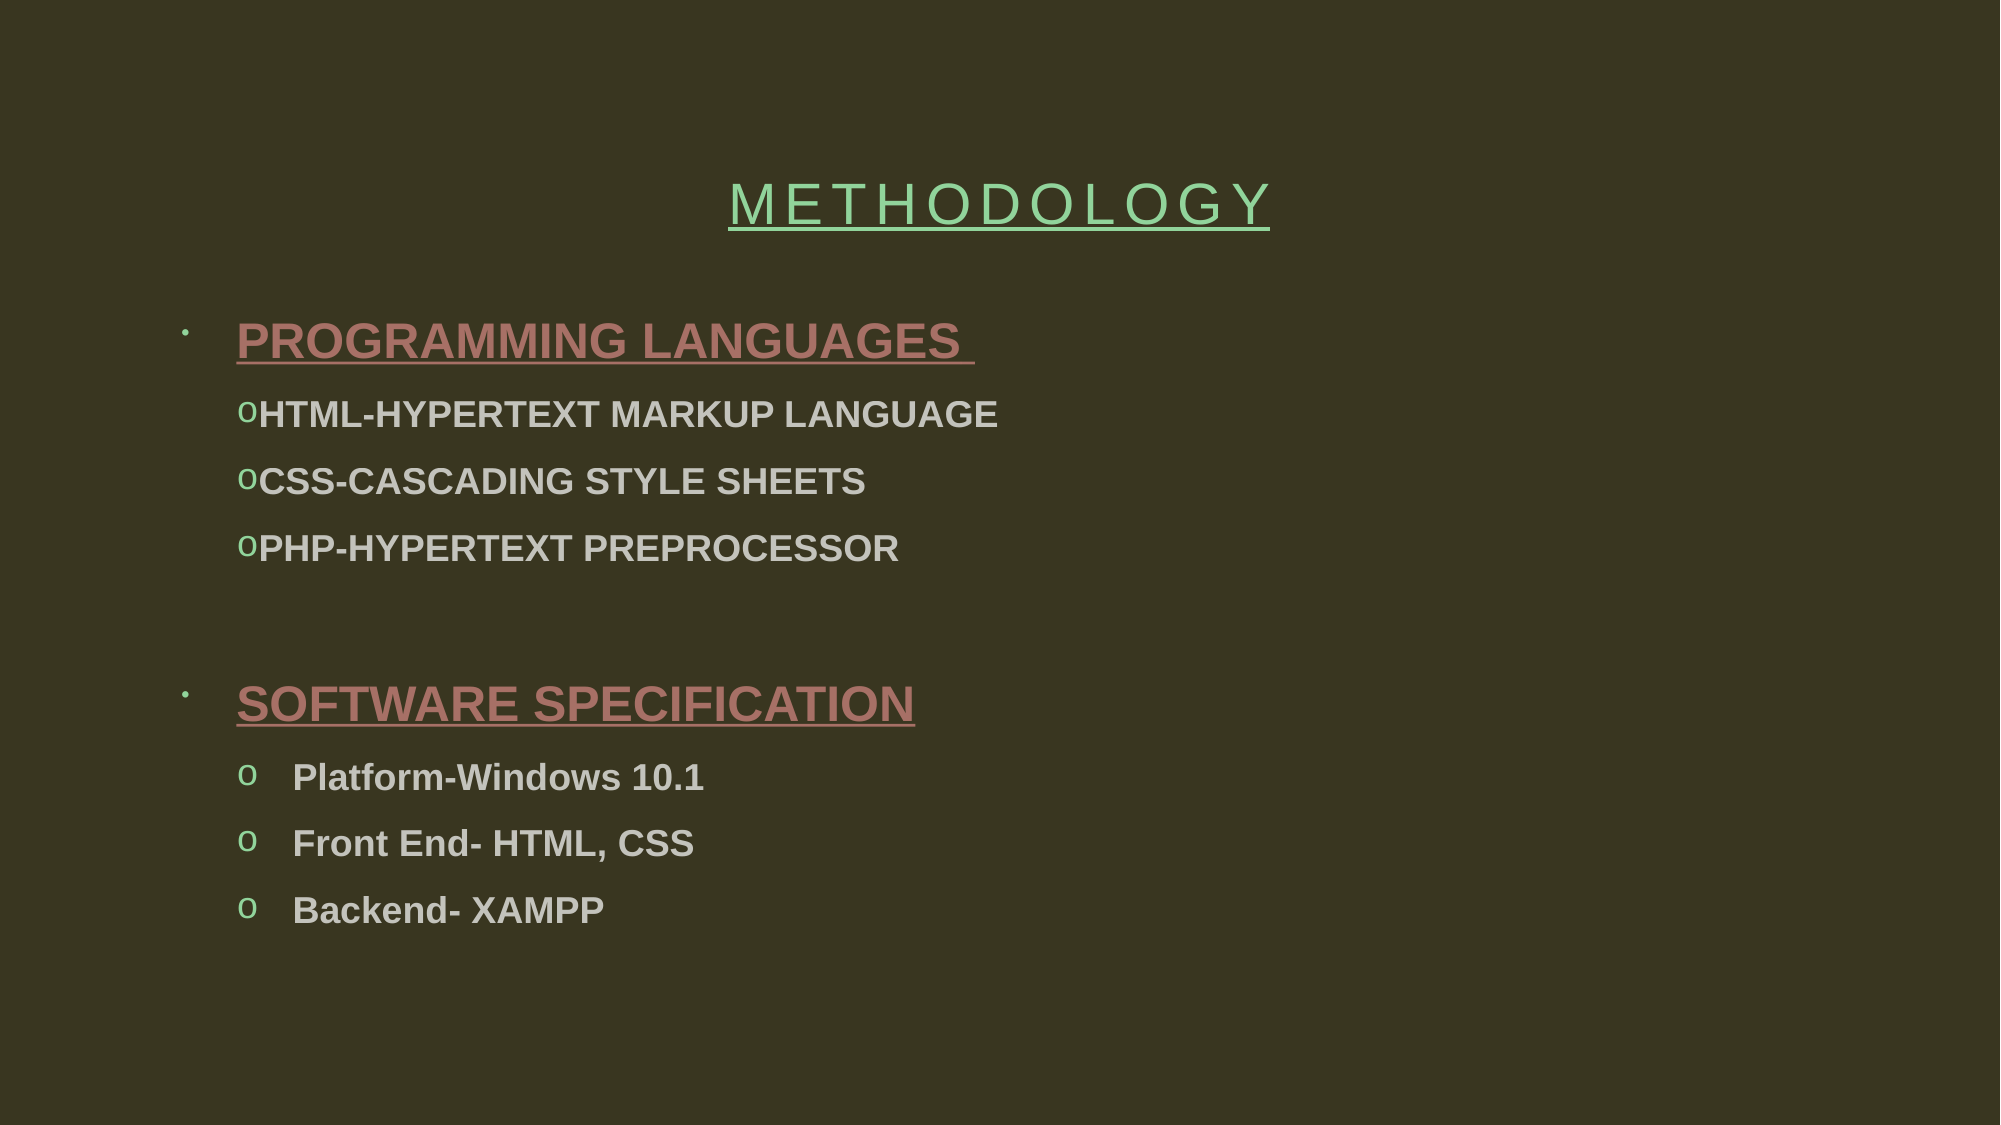

# METHODOLOGY
PROGRAMMING LANGUAGES
HTML-HYPERTEXT MARKUP LANGUAGE
CSS-CASCADING STYLE SHEETS
PHP-HYPERTEXT PREPROCESSOR

SOFTWARE SPECIFICATION
Platform-Windows 10.1
Front End- HTML, CSS
Backend- XAMPP